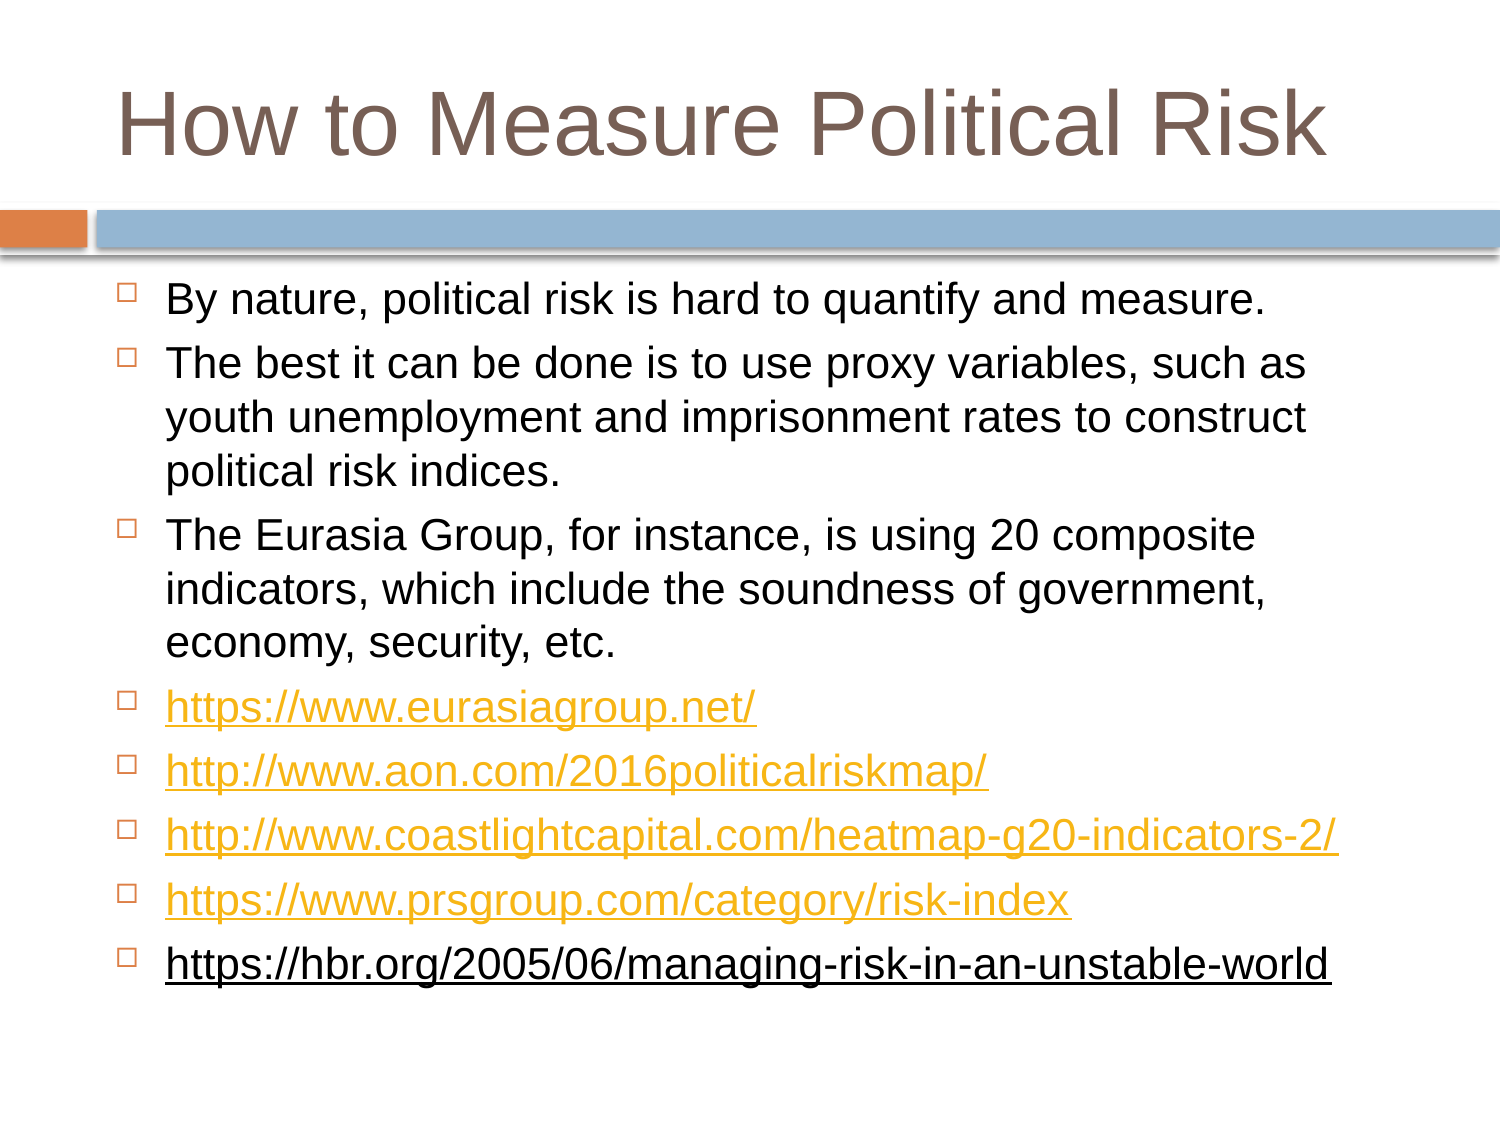

# How to Measure Political Risk
By nature, political risk is hard to quantify and measure.
The best it can be done is to use proxy variables, such as youth unemployment and imprisonment rates to construct political risk indices.
The Eurasia Group, for instance, is using 20 composite indicators, which include the soundness of government, economy, security, etc.
https://www.eurasiagroup.net/
http://www.aon.com/2016politicalriskmap/
http://www.coastlightcapital.com/heatmap-g20-indicators-2/
https://www.prsgroup.com/category/risk-index
https://hbr.org/2005/06/managing-risk-in-an-unstable-world